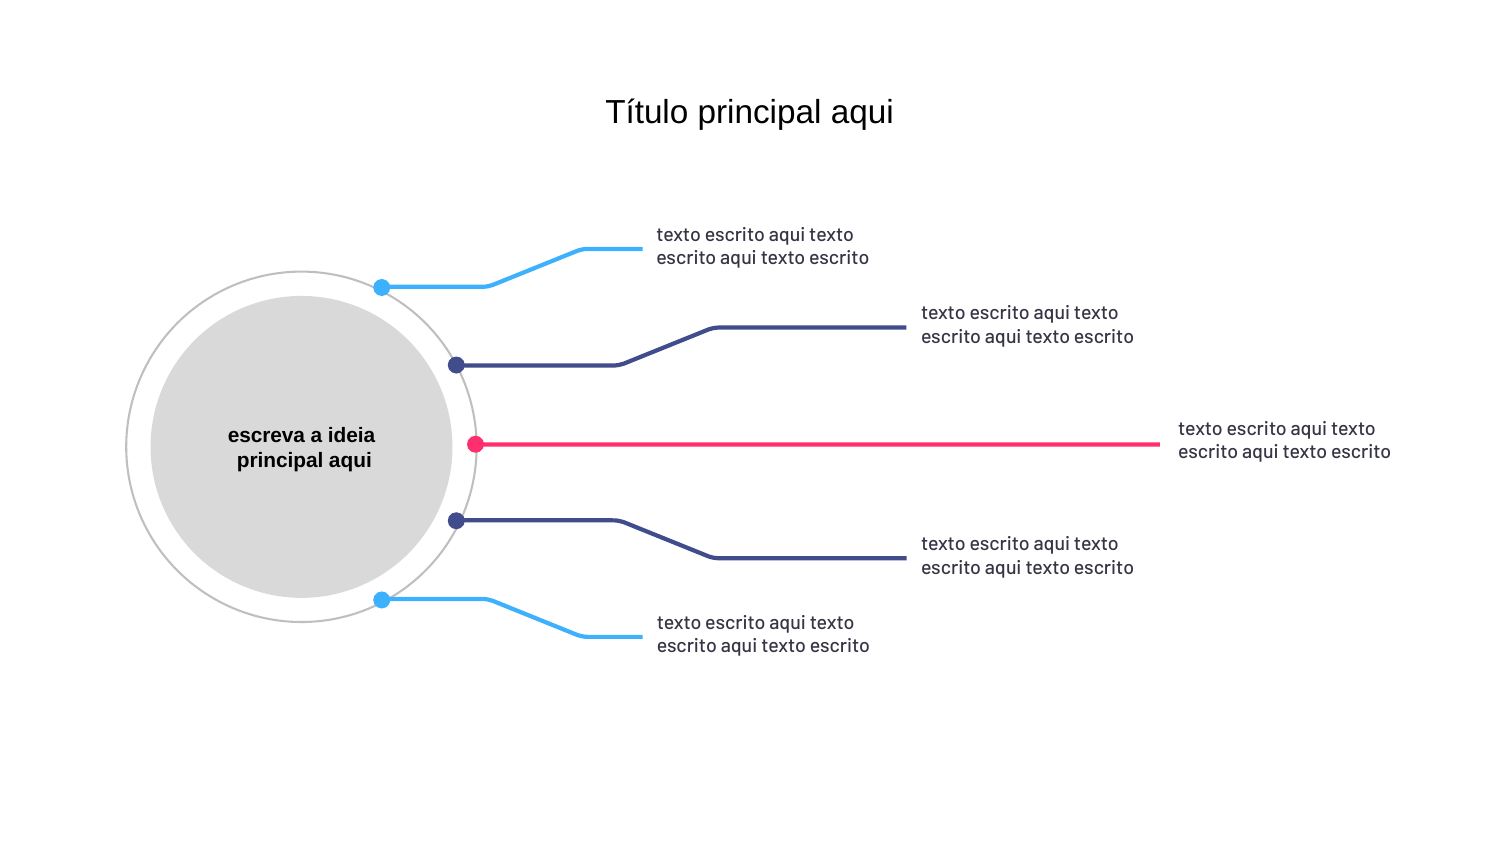

Título principal aqui
texto escrito aqui texto escrito aqui texto escrito

escreva a ideia
 principal aqui
texto escrito aqui texto escrito aqui texto escrito

texto escrito aqui texto escrito aqui texto escrito

texto escrito aqui texto escrito aqui texto escrito

texto escrito aqui texto escrito aqui texto escrito